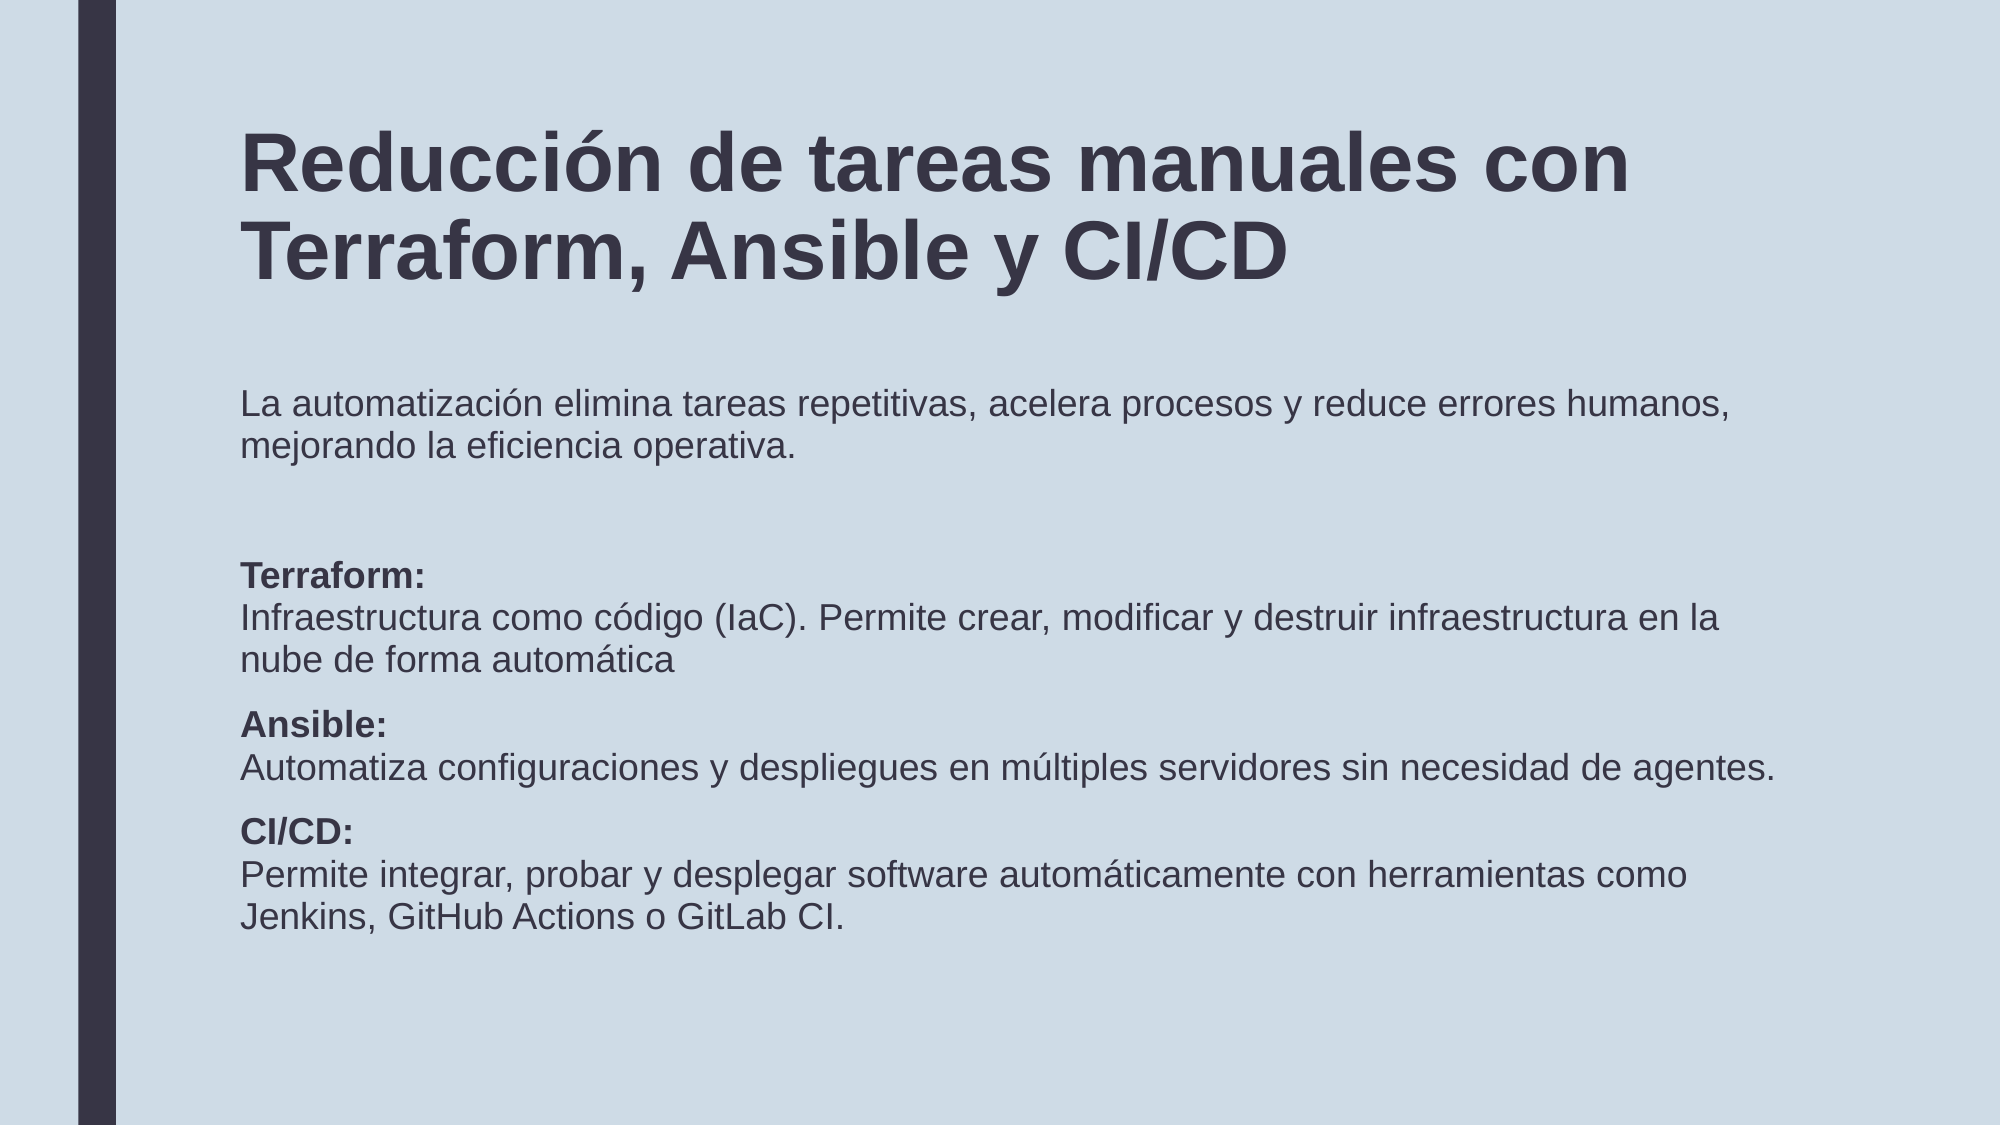

# Reducción de tareas manuales con Terraform, Ansible y CI/CD
La automatización elimina tareas repetitivas, acelera procesos y reduce errores humanos, mejorando la eficiencia operativa.

Terraform:
Infraestructura como código (IaC). Permite crear, modificar y destruir infraestructura en la nube de forma automática
Ansible:
Automatiza configuraciones y despliegues en múltiples servidores sin necesidad de agentes.
CI/CD:
Permite integrar, probar y desplegar software automáticamente con herramientas como Jenkins, GitHub Actions o GitLab CI.